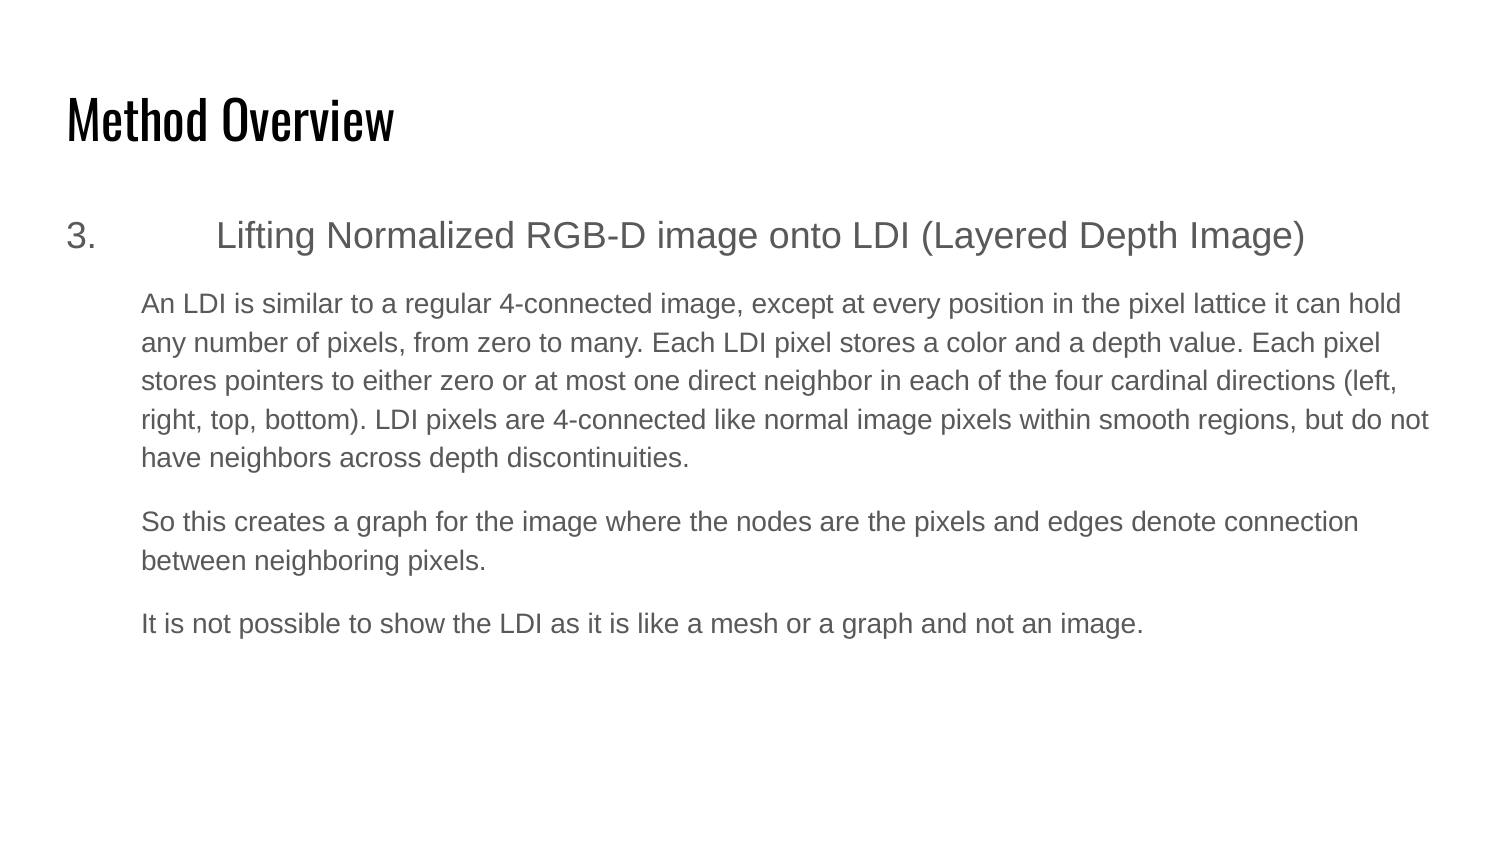

# Method Overview
3. 	Lifting Normalized RGB-D image onto LDI (Layered Depth Image)
An LDI is similar to a regular 4-connected image, except at every position in the pixel lattice it can hold    any number of pixels, from zero to many. Each LDI pixel stores a color and a depth value. Each pixel stores pointers to either zero or at most one direct neighbor in each of the four cardinal directions (left, right, top, bottom). LDI pixels are 4-connected like normal image pixels within smooth regions, but do not have neighbors across depth discontinuities.
So this creates a graph for the image where the nodes are the pixels and edges denote connection between neighboring pixels.
It is not possible to show the LDI as it is like a mesh or a graph and not an image.